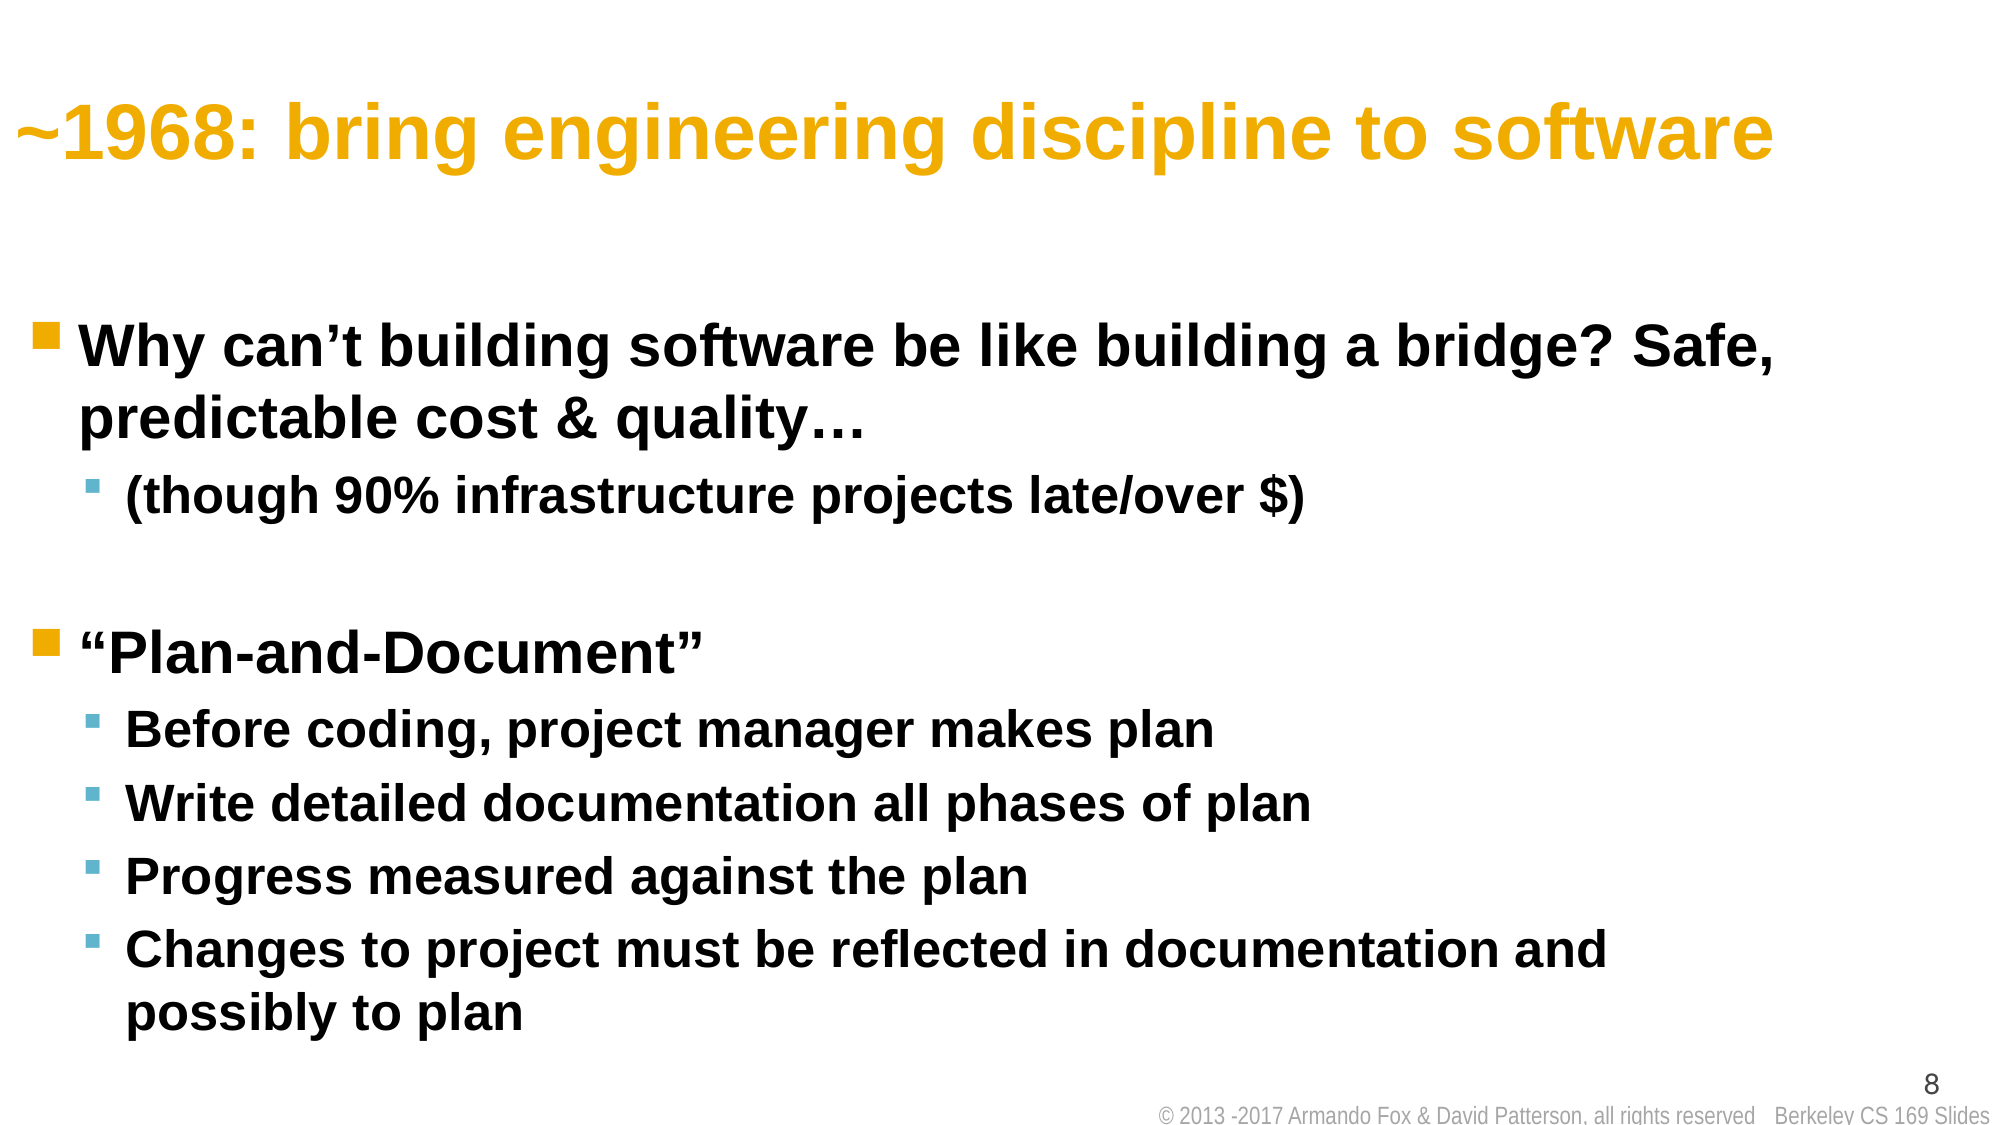

~1968: bring engineering discipline to software
Why can’t building software be like building a bridge? Safe, predictable cost & quality…
(though 90% infrastructure projects late/over $)

“Plan-and-Document”
Before coding, project manager makes plan
Write detailed documentation all phases of plan
Progress measured against the plan
Changes to project must be reflected in documentation and possibly to plan

8
© 2013 -2017 Armando Fox & David Patterson, all rights reserved   Berkeley CS 169 Slides